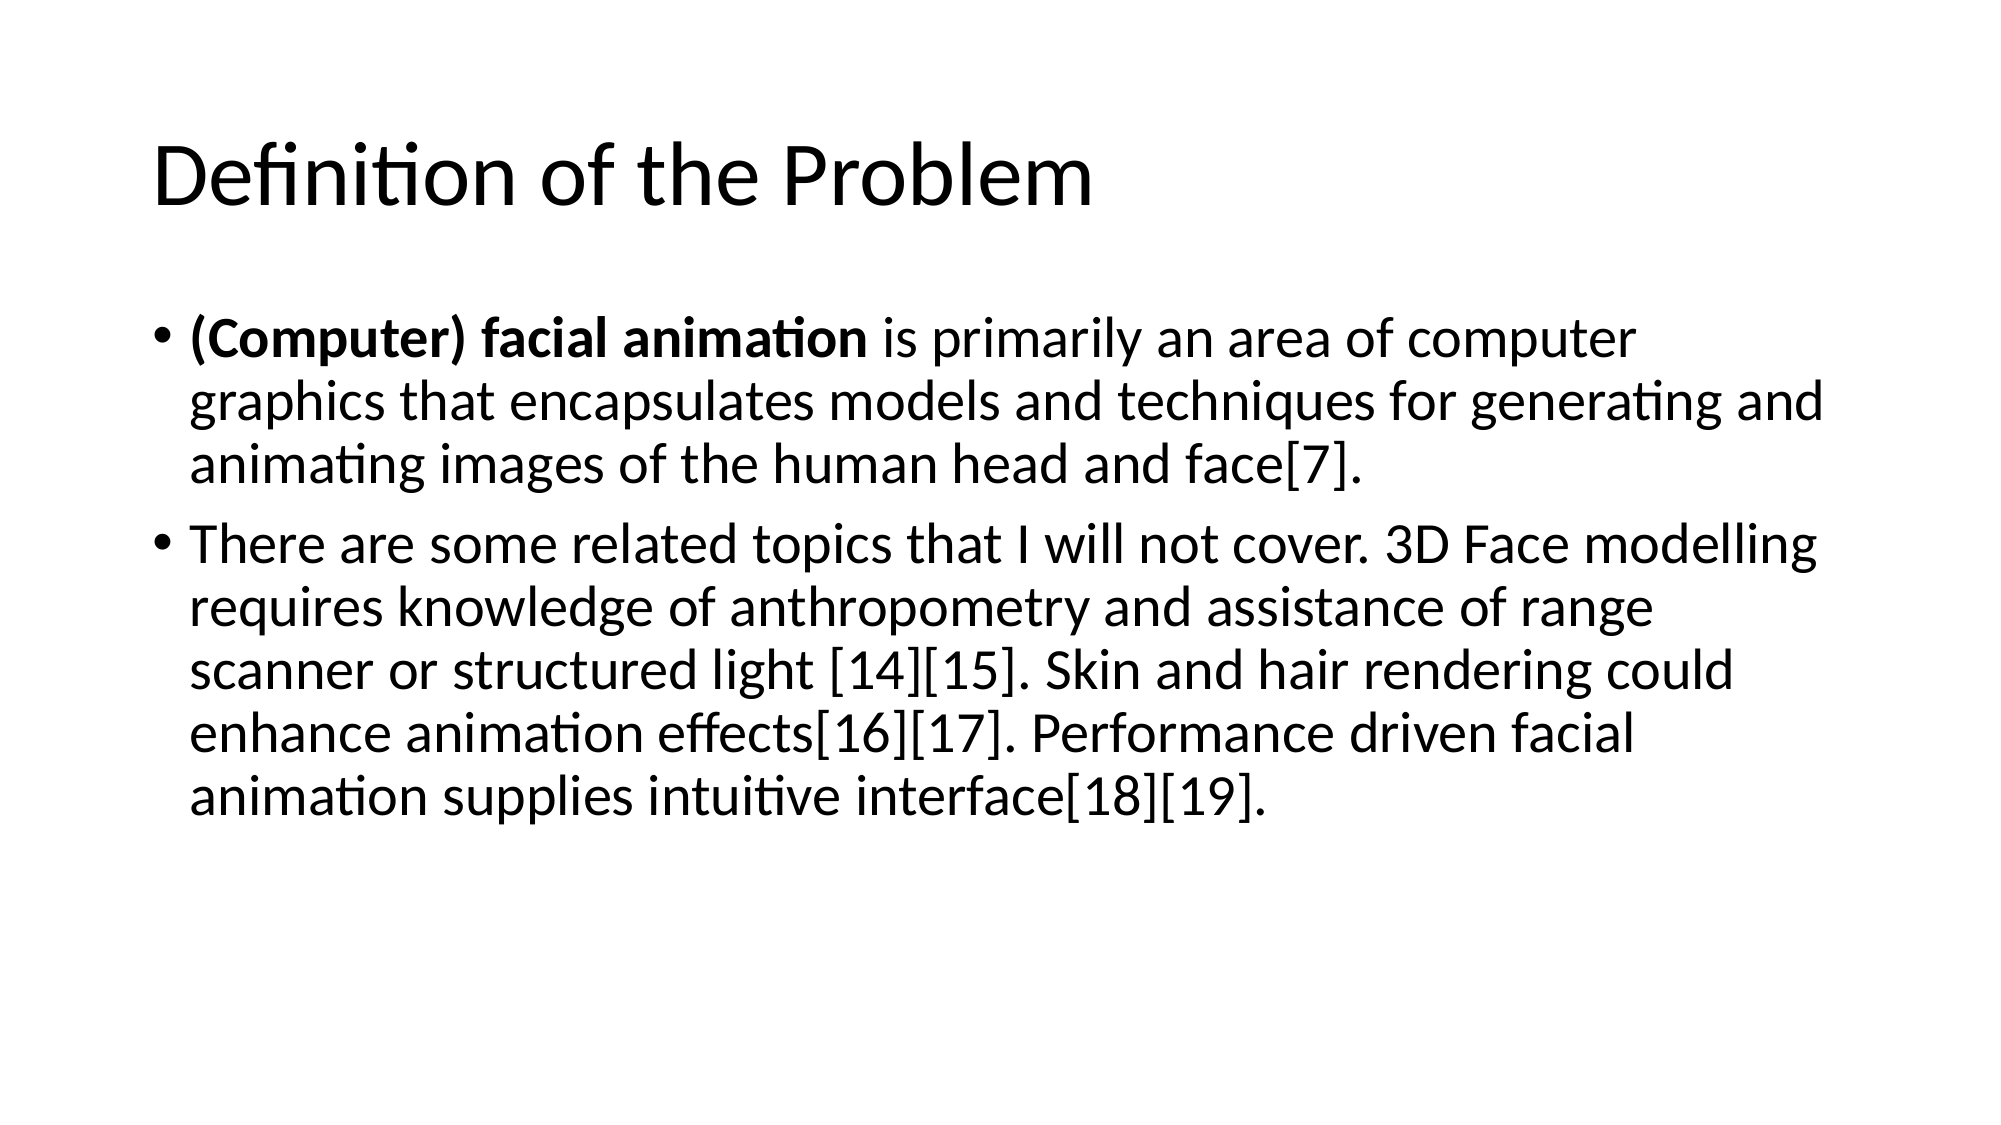

# Definition of the Problem
(Computer) facial animation is primarily an area of computer graphics that encapsulates models and techniques for generating and animating images of the human head and face[7].
There are some related topics that I will not cover. 3D Face modelling requires knowledge of anthropometry and assistance of range scanner or structured light [14][15]. Skin and hair rendering could enhance animation effects[16][17]. Performance driven facial animation supplies intuitive interface[18][19].